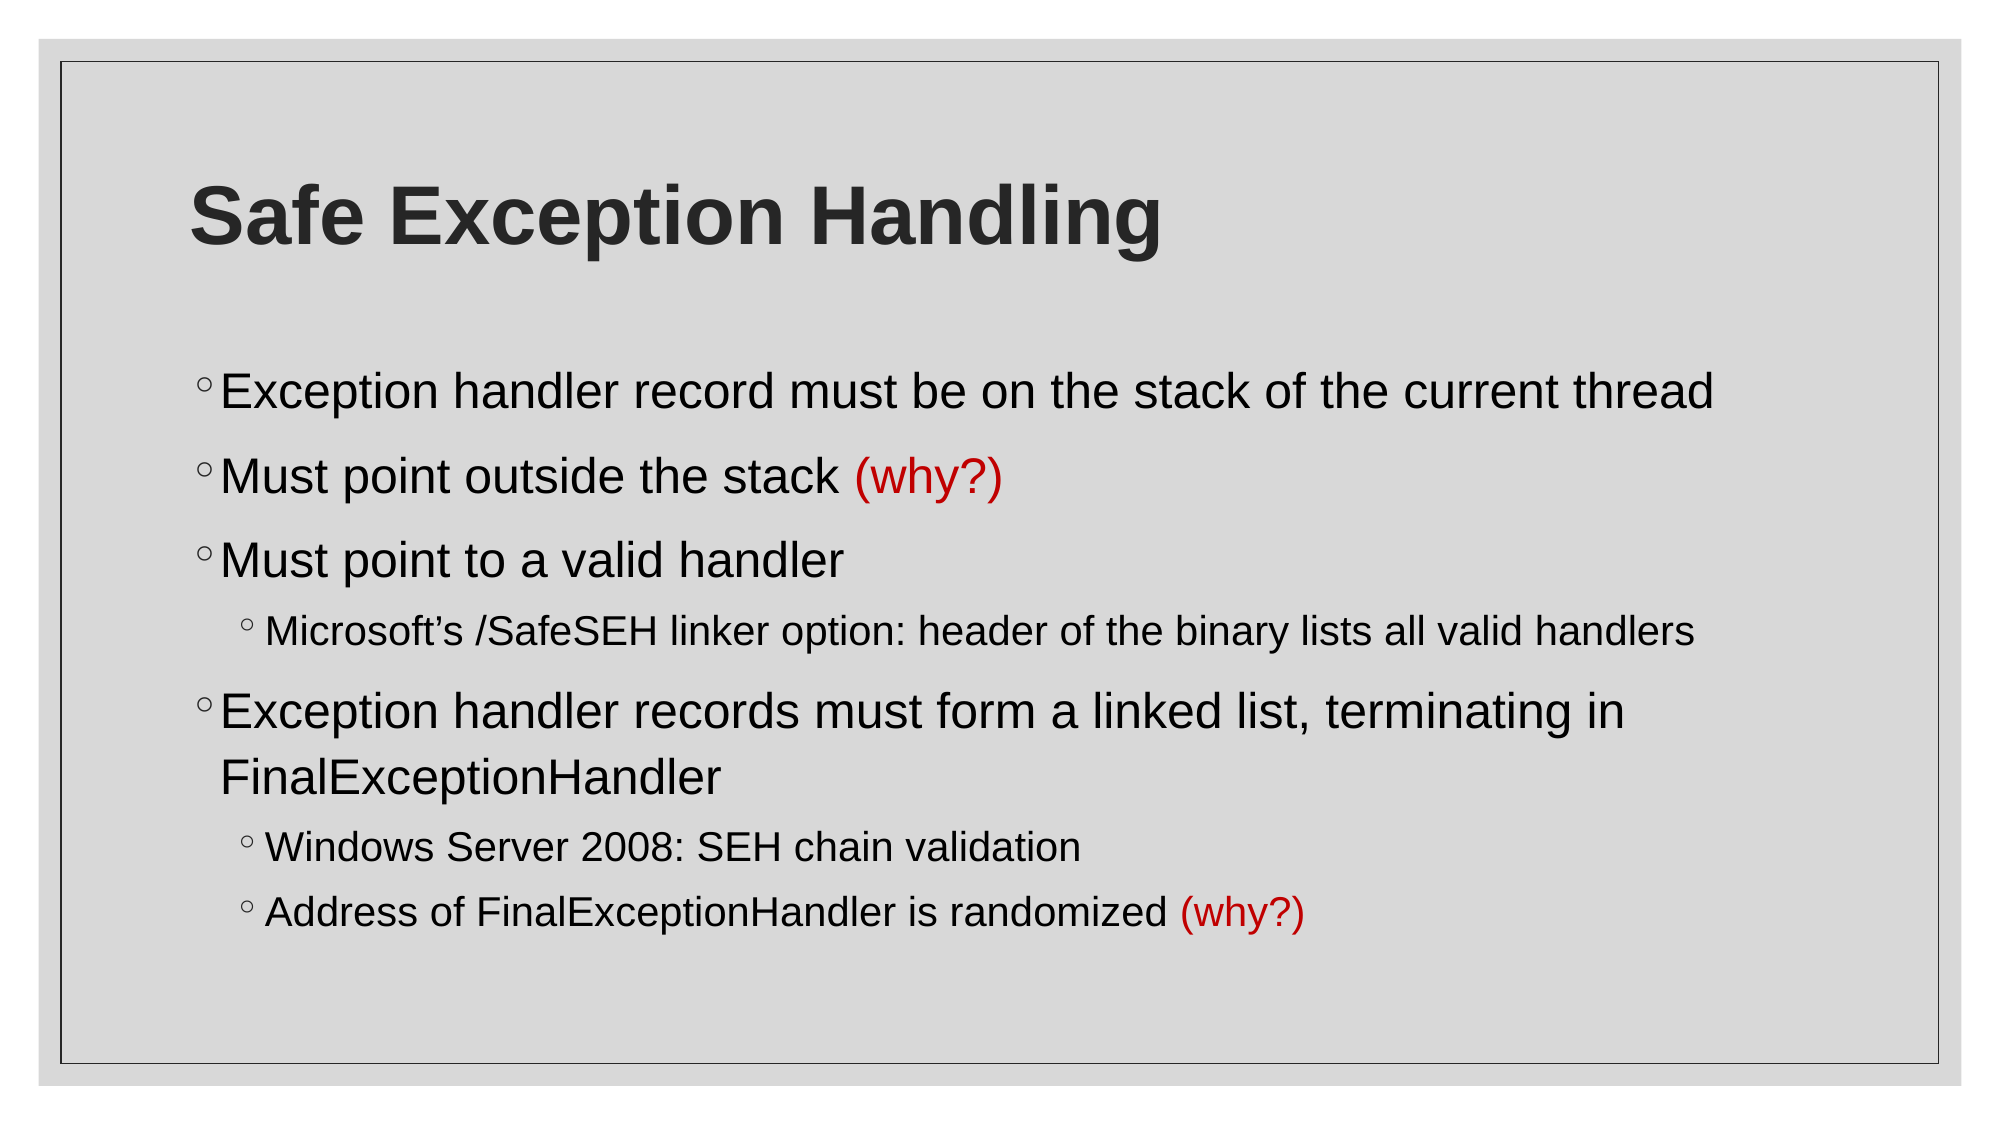

# Safe Exception Handling
Exception handler record must be on the stack of the current thread
Must point outside the stack (why?)
Must point to a valid handler
Microsoft’s /SafeSEH linker option: header of the binary lists all valid handlers
Exception handler records must form a linked list, terminating in FinalExceptionHandler
Windows Server 2008: SEH chain validation
Address of FinalExceptionHandler is randomized (why?)